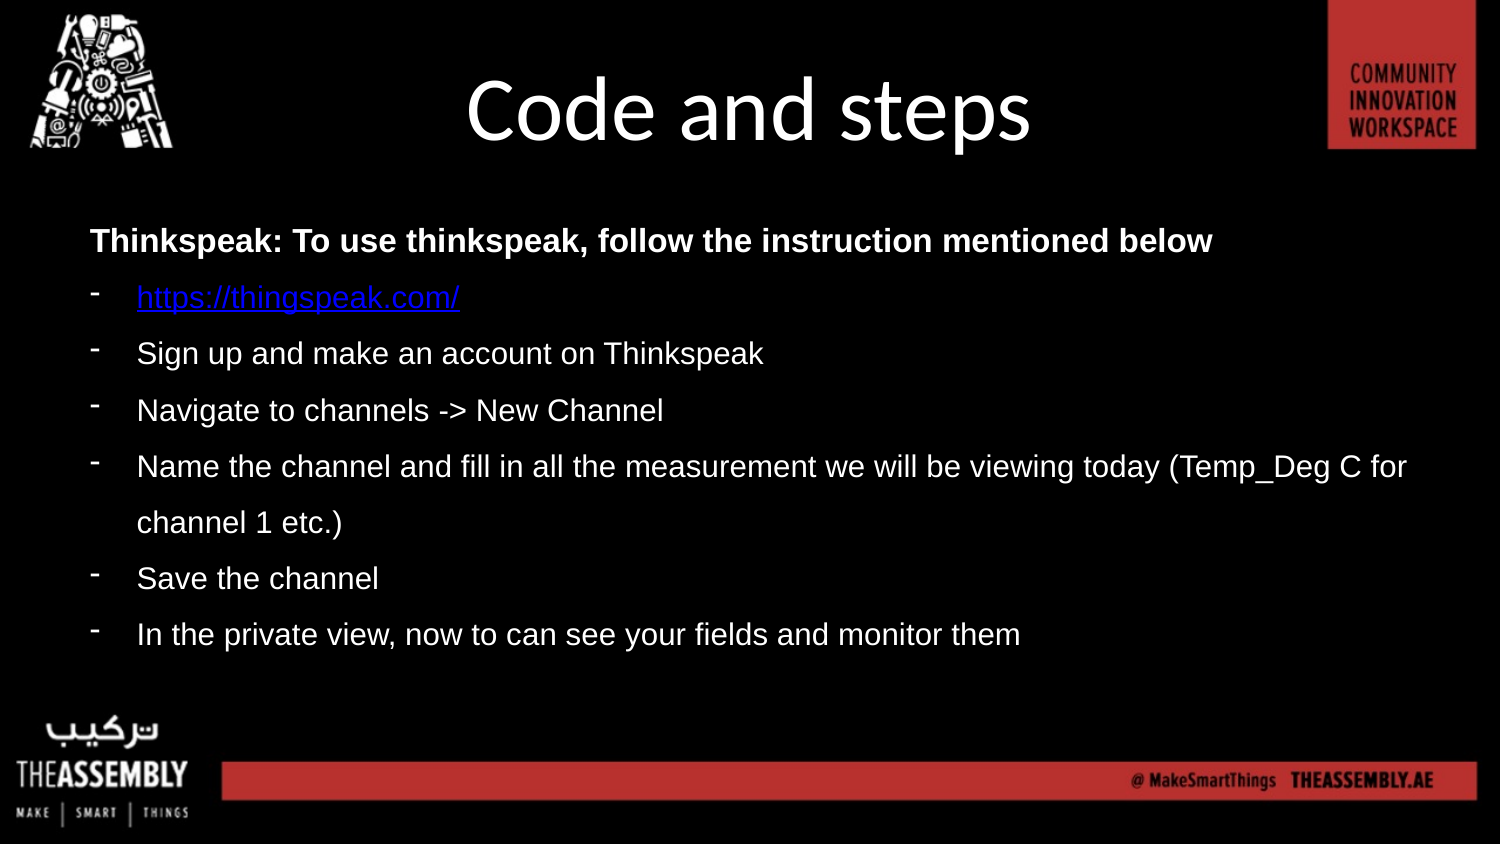

Code and steps
Thinkspeak: To use thinkspeak, follow the instruction mentioned below
https://thingspeak.com/
Sign up and make an account on Thinkspeak
Navigate to channels -> New Channel
Name the channel and fill in all the measurement we will be viewing today (Temp_Deg C for channel 1 etc.)
Save the channel
In the private view, now to can see your fields and monitor them